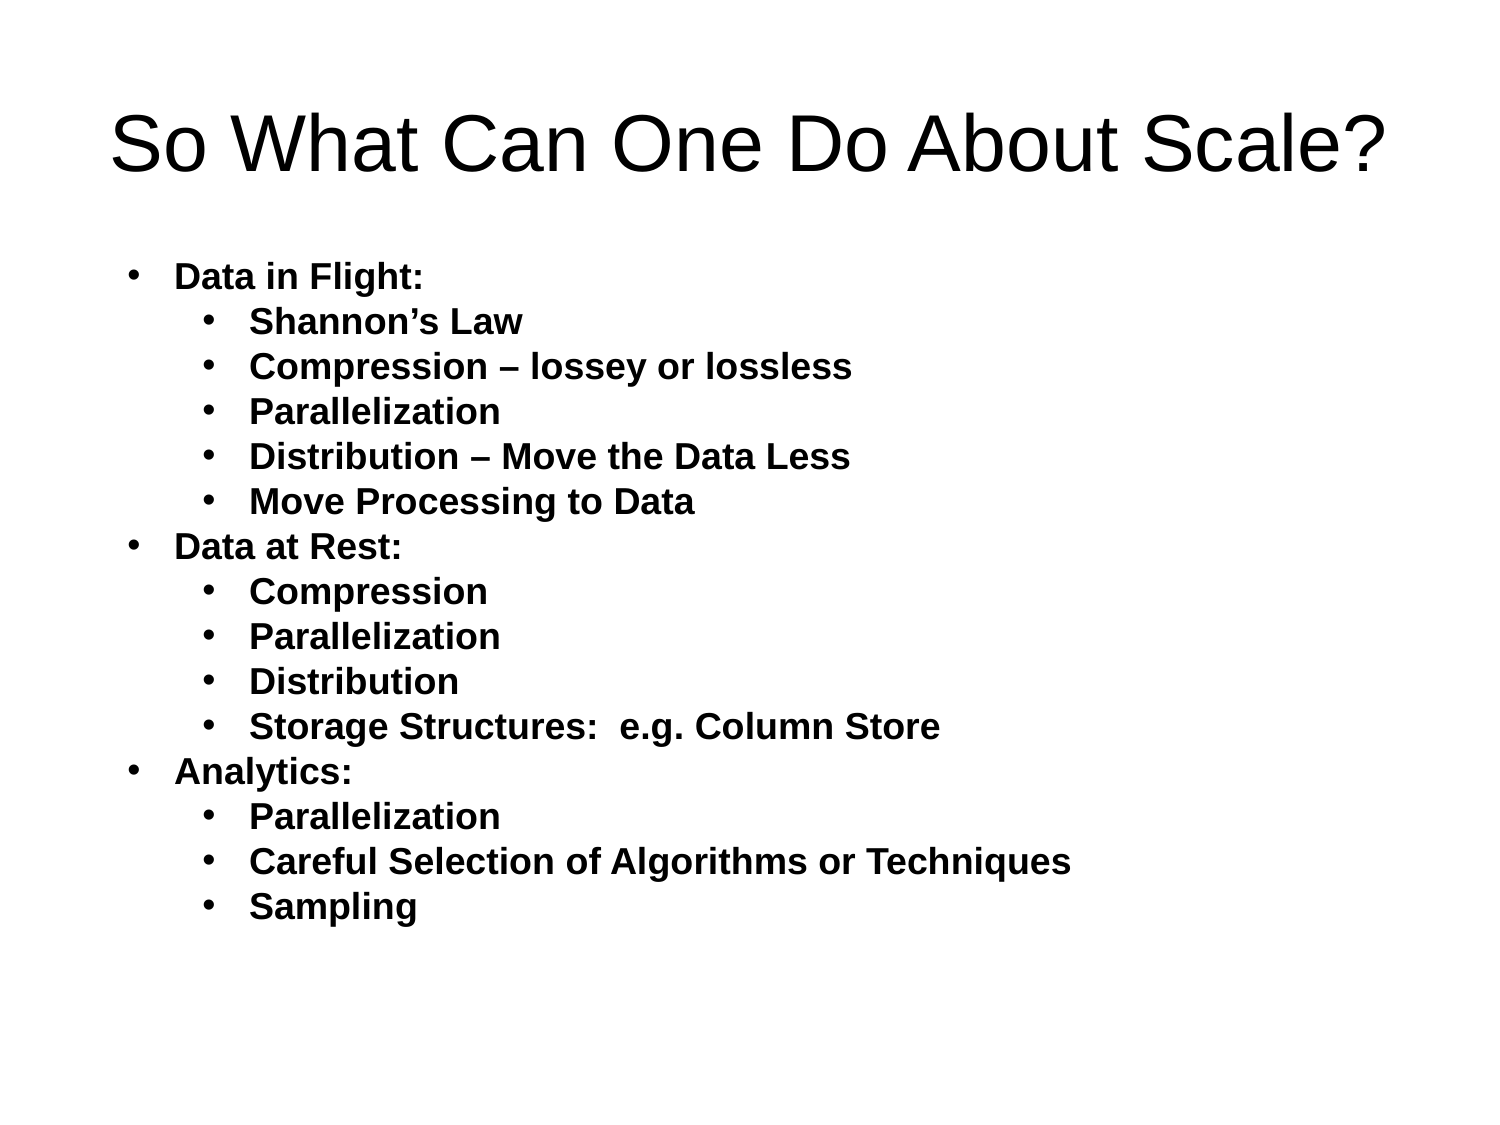

# So What Can One Do About Scale?
Data in Flight:
Shannon’s Law
Compression – lossey or lossless
Parallelization
Distribution – Move the Data Less
Move Processing to Data
Data at Rest:
Compression
Parallelization
Distribution
Storage Structures:  e.g. Column Store
Analytics:
Parallelization
Careful Selection of Algorithms or Techniques
Sampling